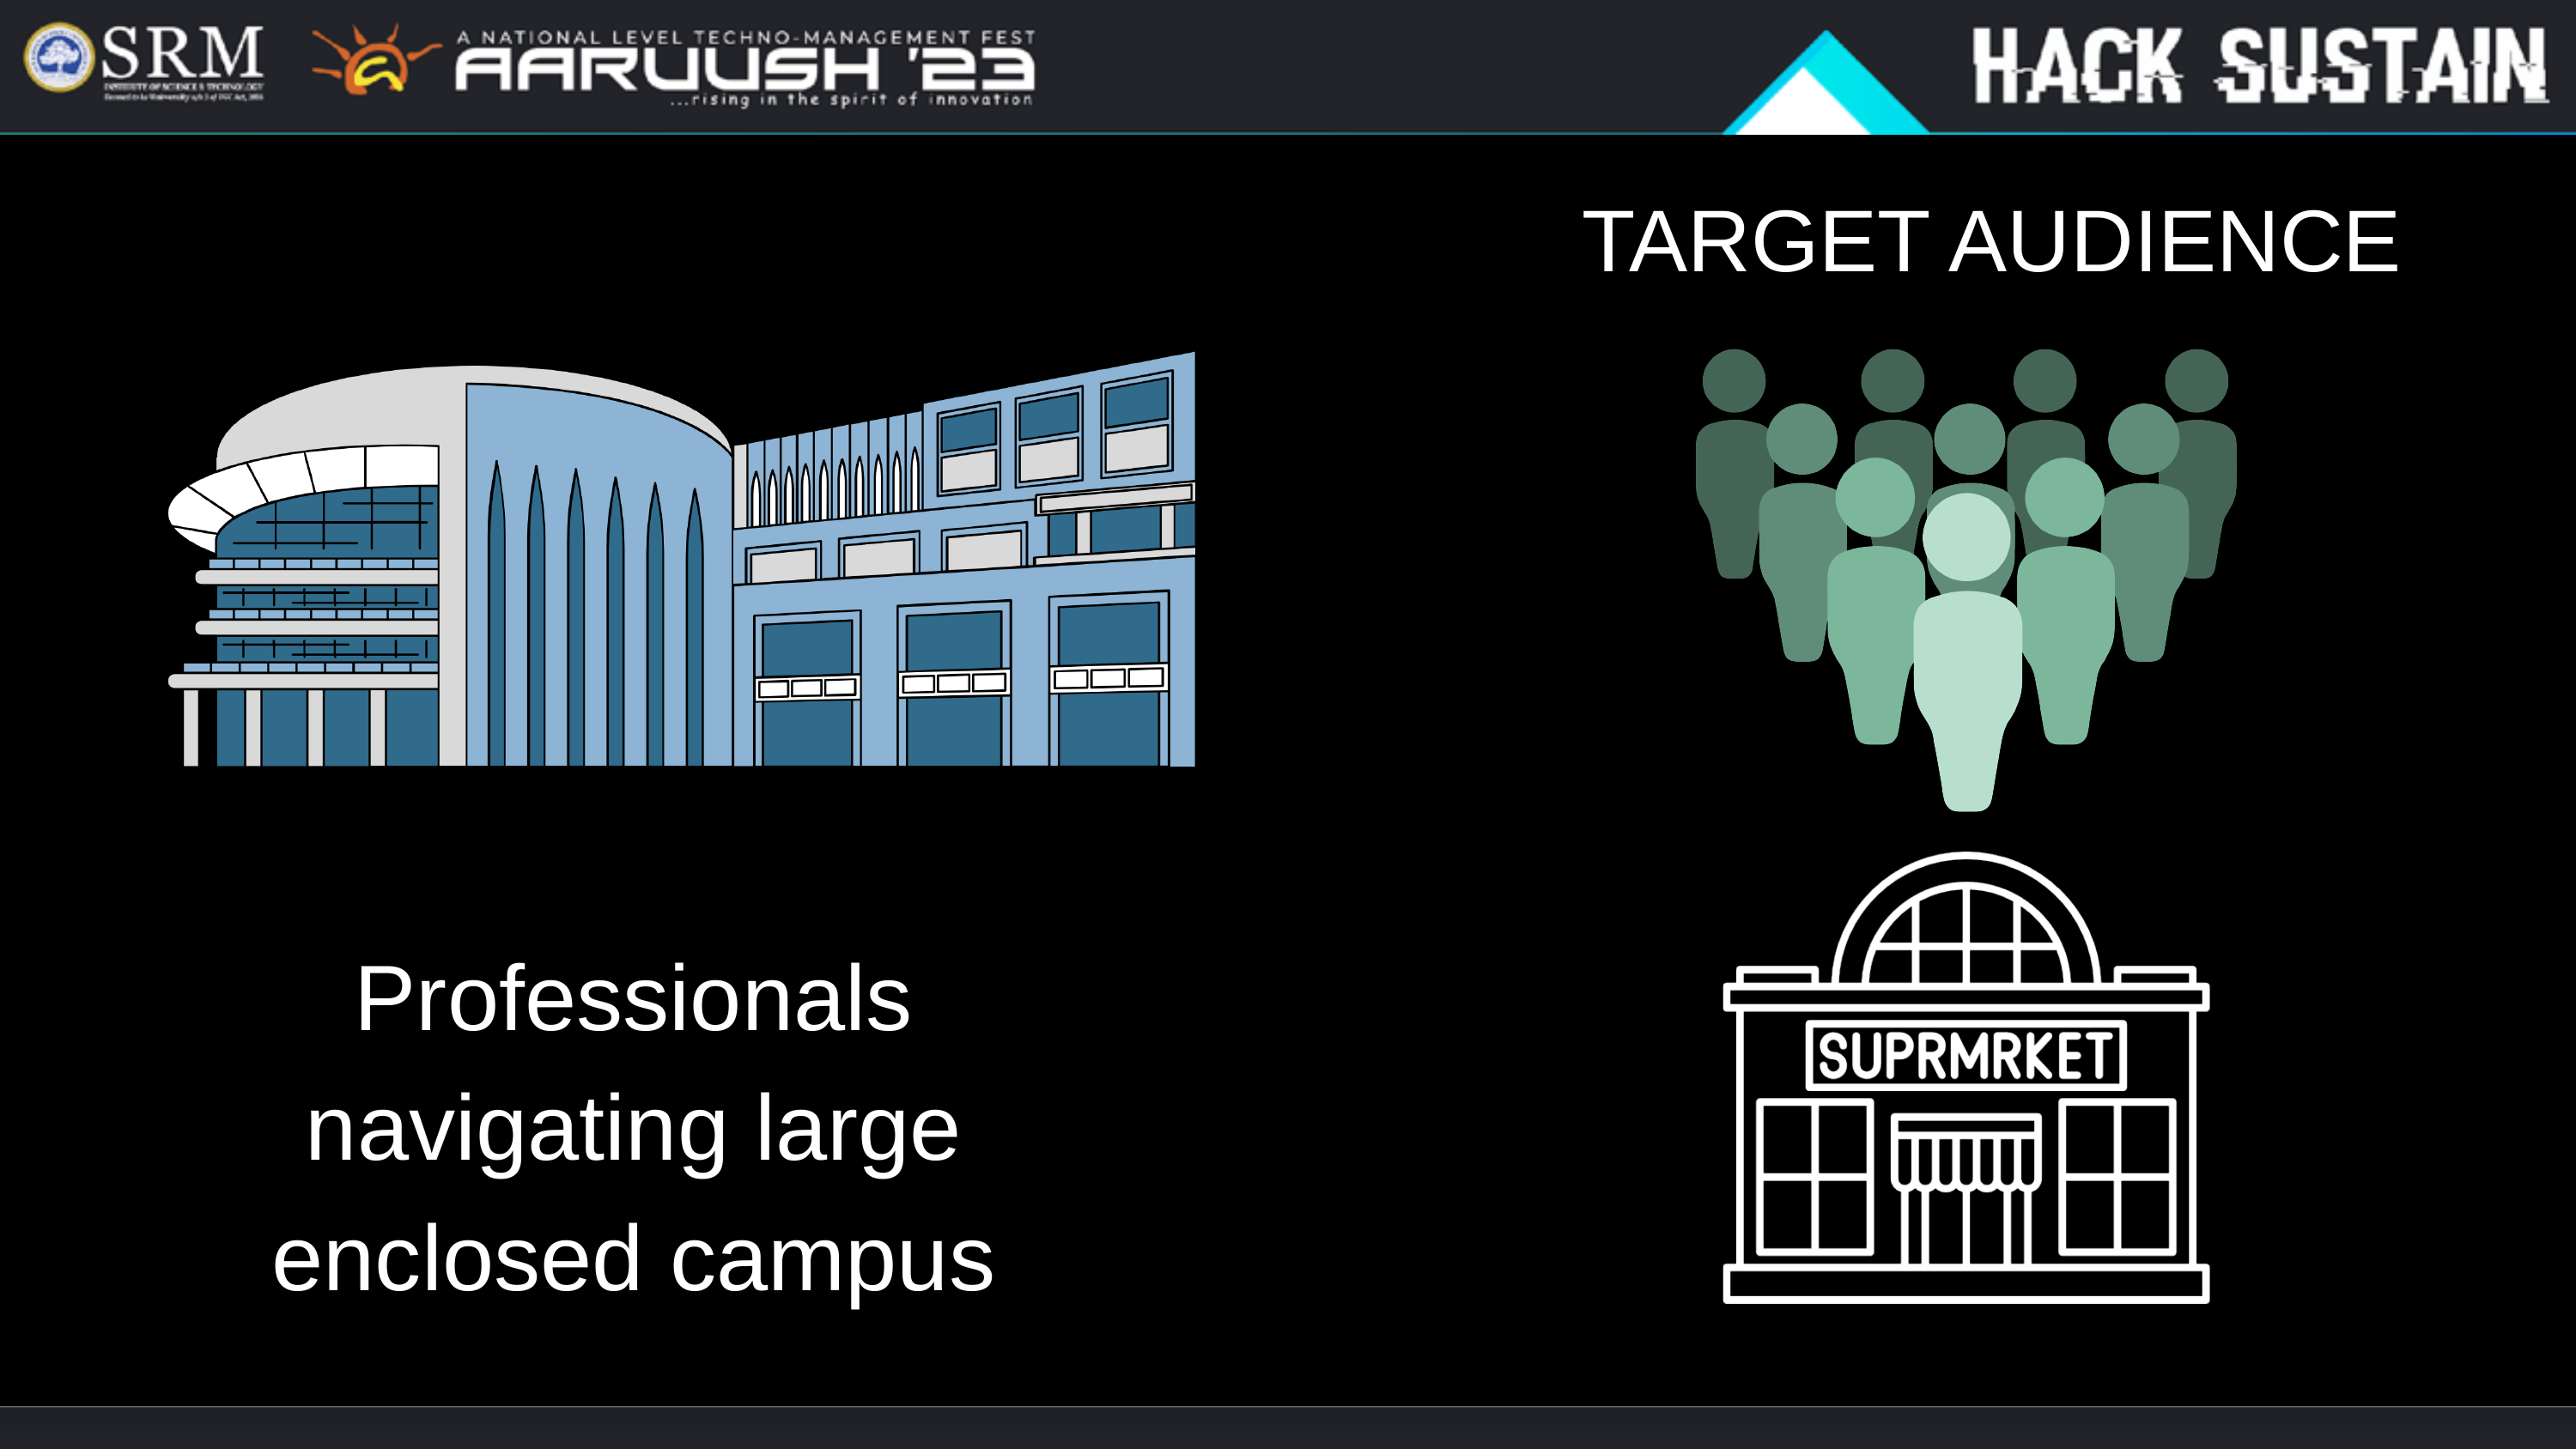

TARGET AUDIENCE

Professionals navigating large enclosed campus